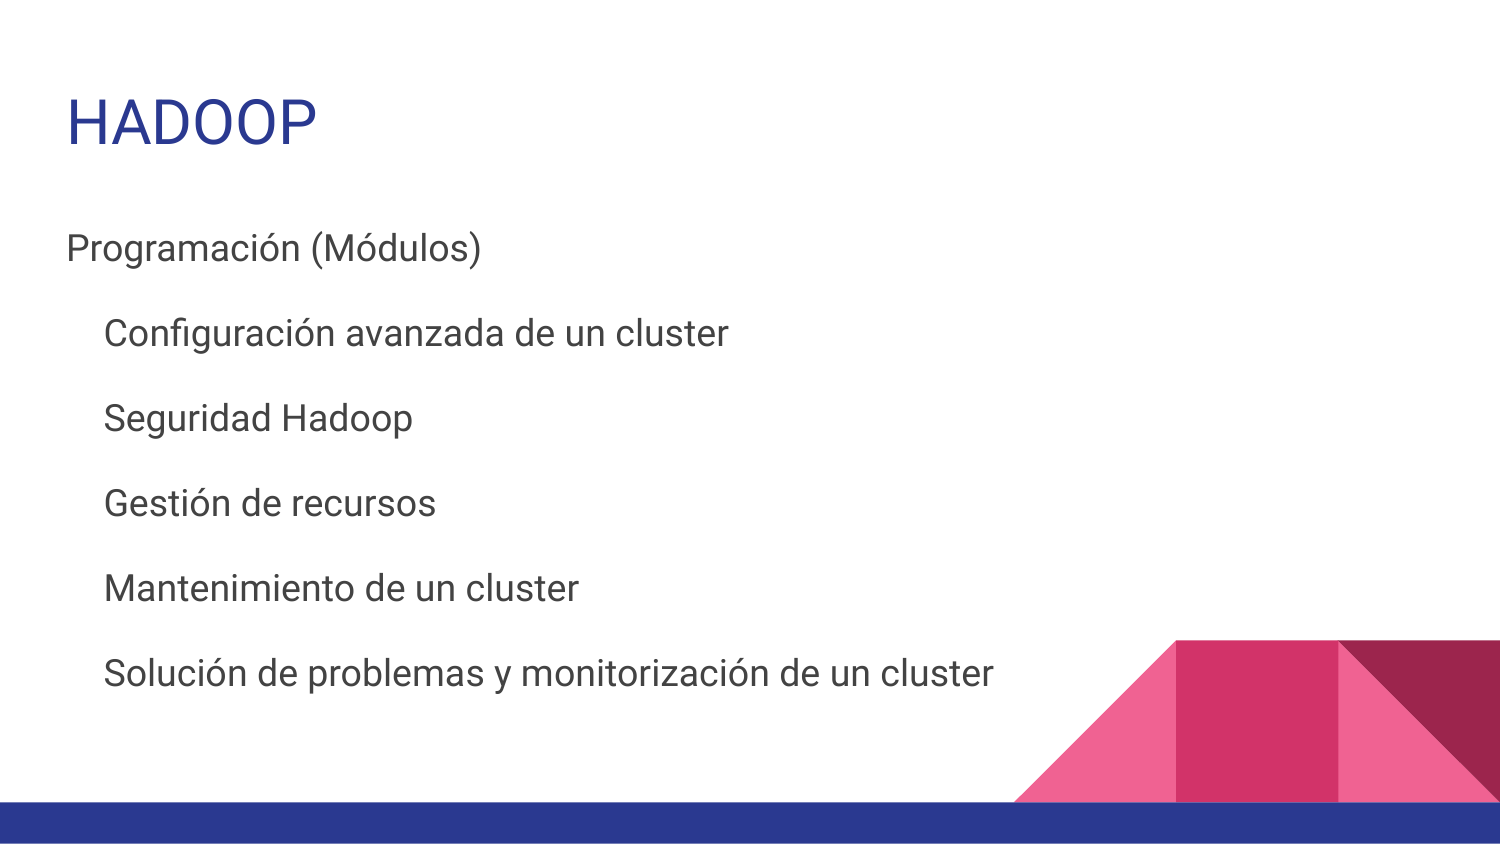

# HADOOP

Programación (Módulos)
Configuración avanzada de un cluster
Seguridad Hadoop
Gestión de recursos
Mantenimiento de un cluster
Solución de problemas y monitorización de un cluster